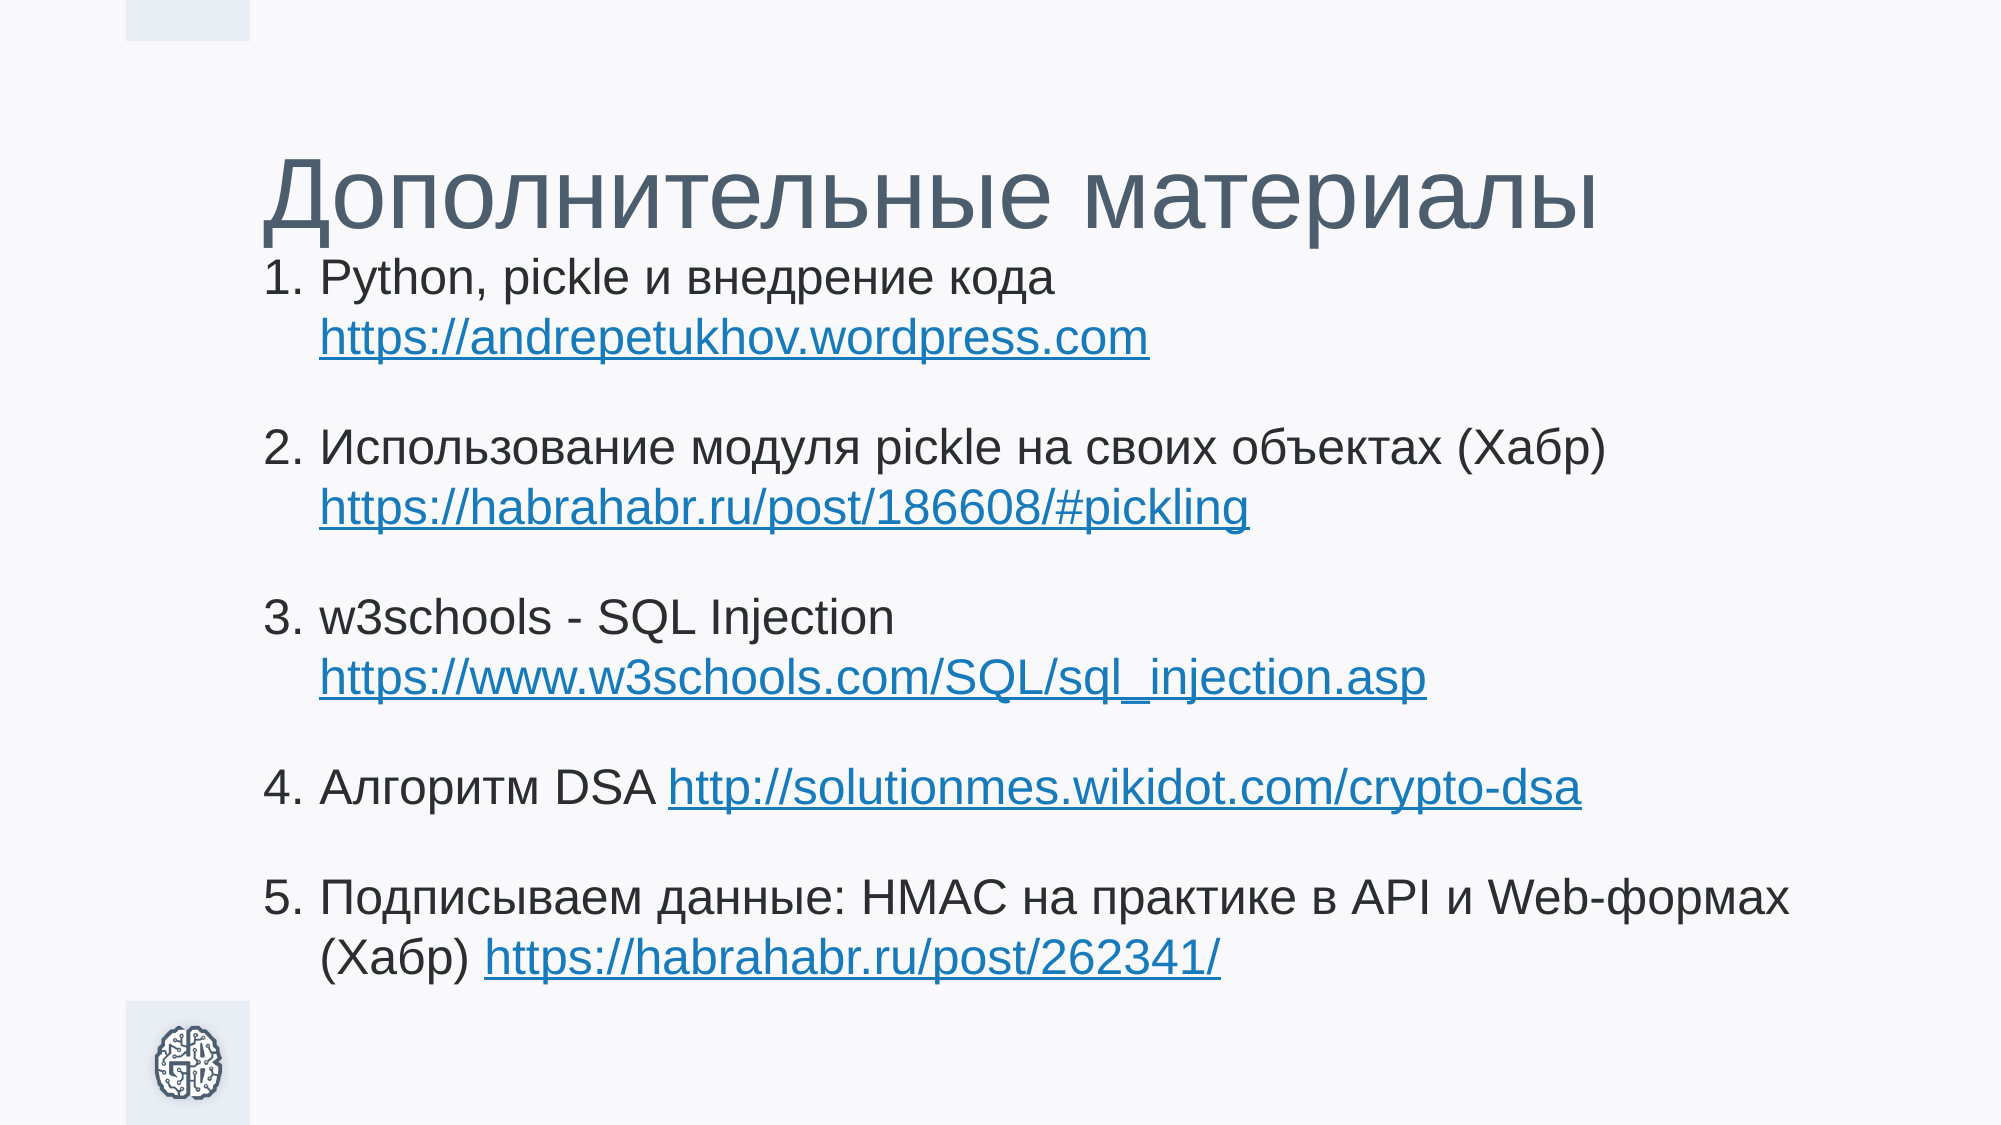

# Дополнительные материалы
Python, pickle и внедрение кода https://andrepetukhov.wordpress.com
Использование модуля pickle на своих объектах (Хабр) https://habrahabr.ru/post/186608/#pickling
w3schools - SQL Injection https://www.w3schools.com/SQL/sql_injection.asp
Алгоритм DSA http://solutionmes.wikidot.com/crypto-dsa
Подписываем данные: HMAC на практике в API и Web-формах (Хабр) https://habrahabr.ru/post/262341/